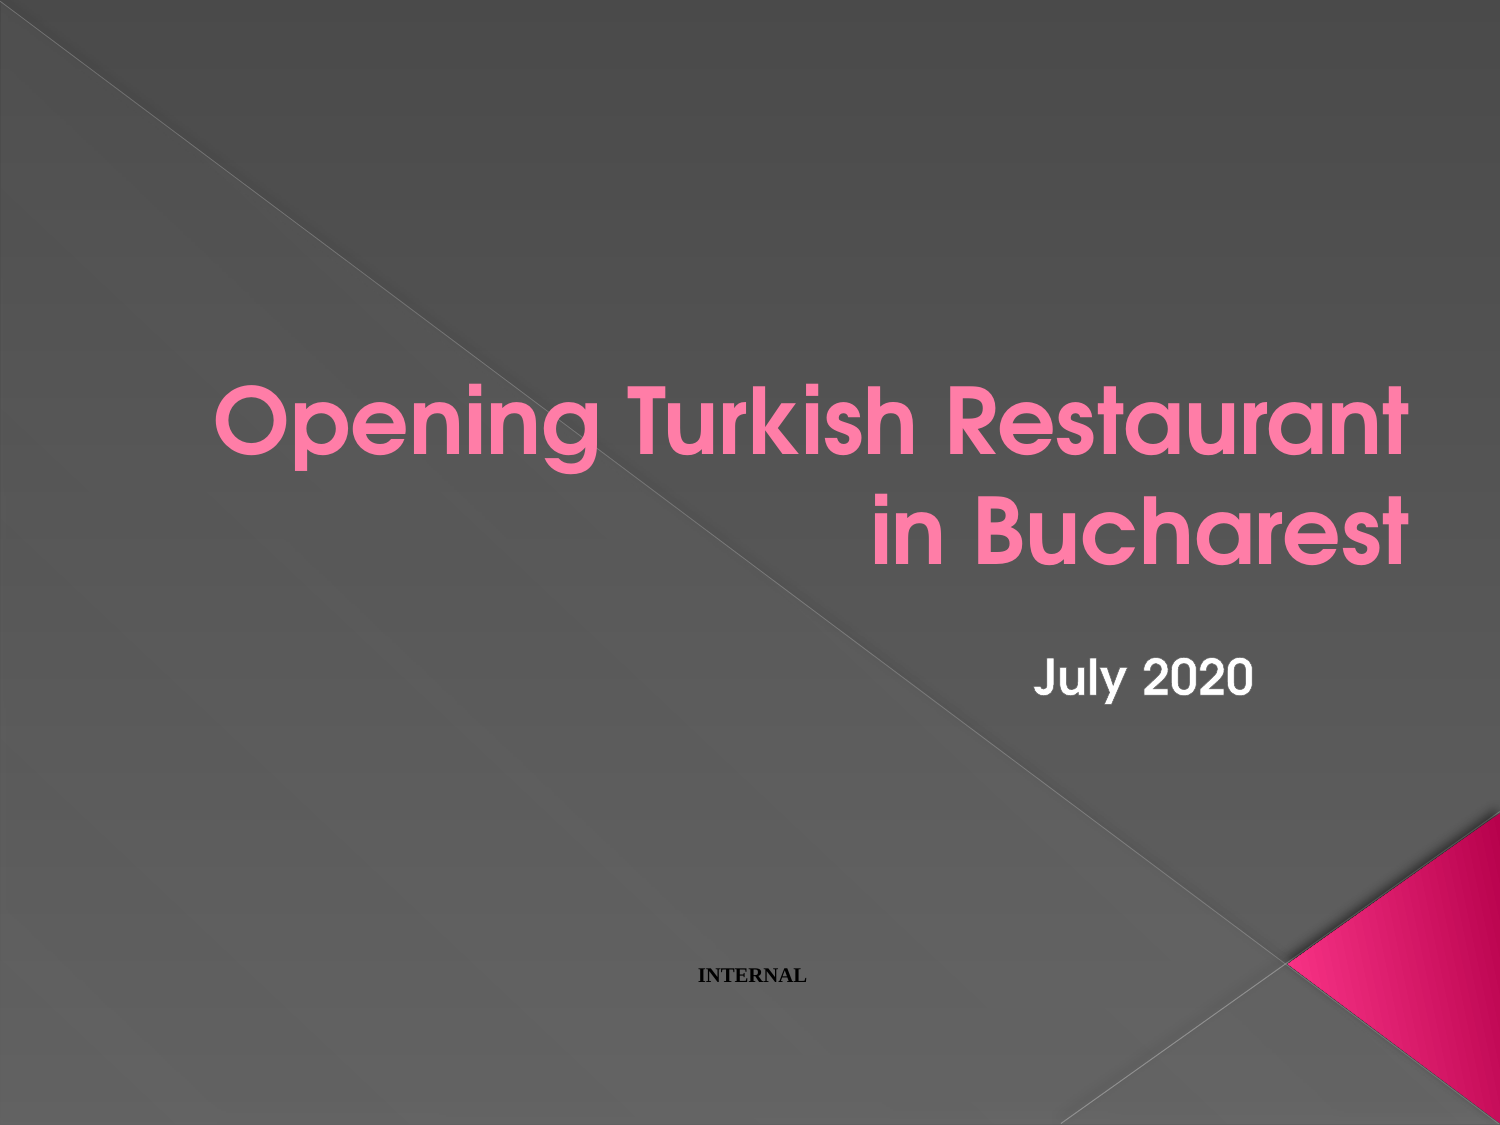

# Opening Turkish Restaurant in Bucharest
July 2020
 INTERNAL